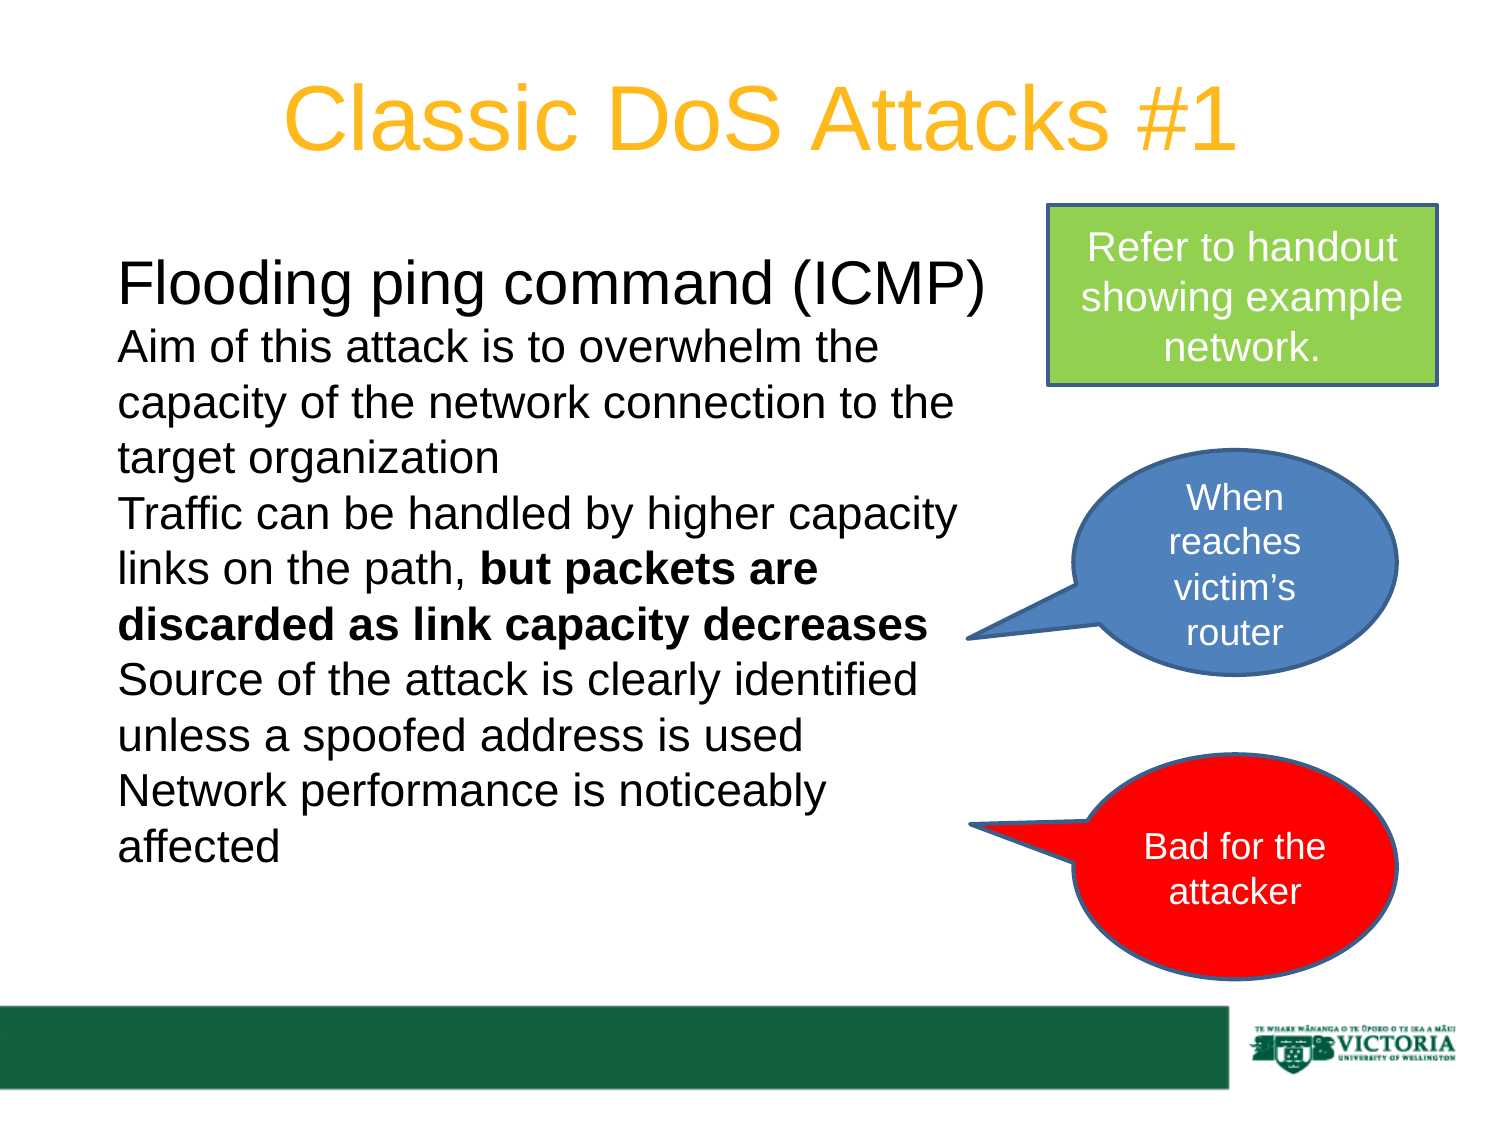

Classic DoS Attacks #1
Refer to handout showing example network.
Flooding ping command (ICMP)
Aim of this attack is to overwhelm the capacity of the network connection to the target organization
Traffic can be handled by higher capacity links on the path, but packets are discarded as link capacity decreases
Source of the attack is clearly identified unless a spoofed address is used
Network performance is noticeably affected
When reaches victim’s router
Bad for the attacker